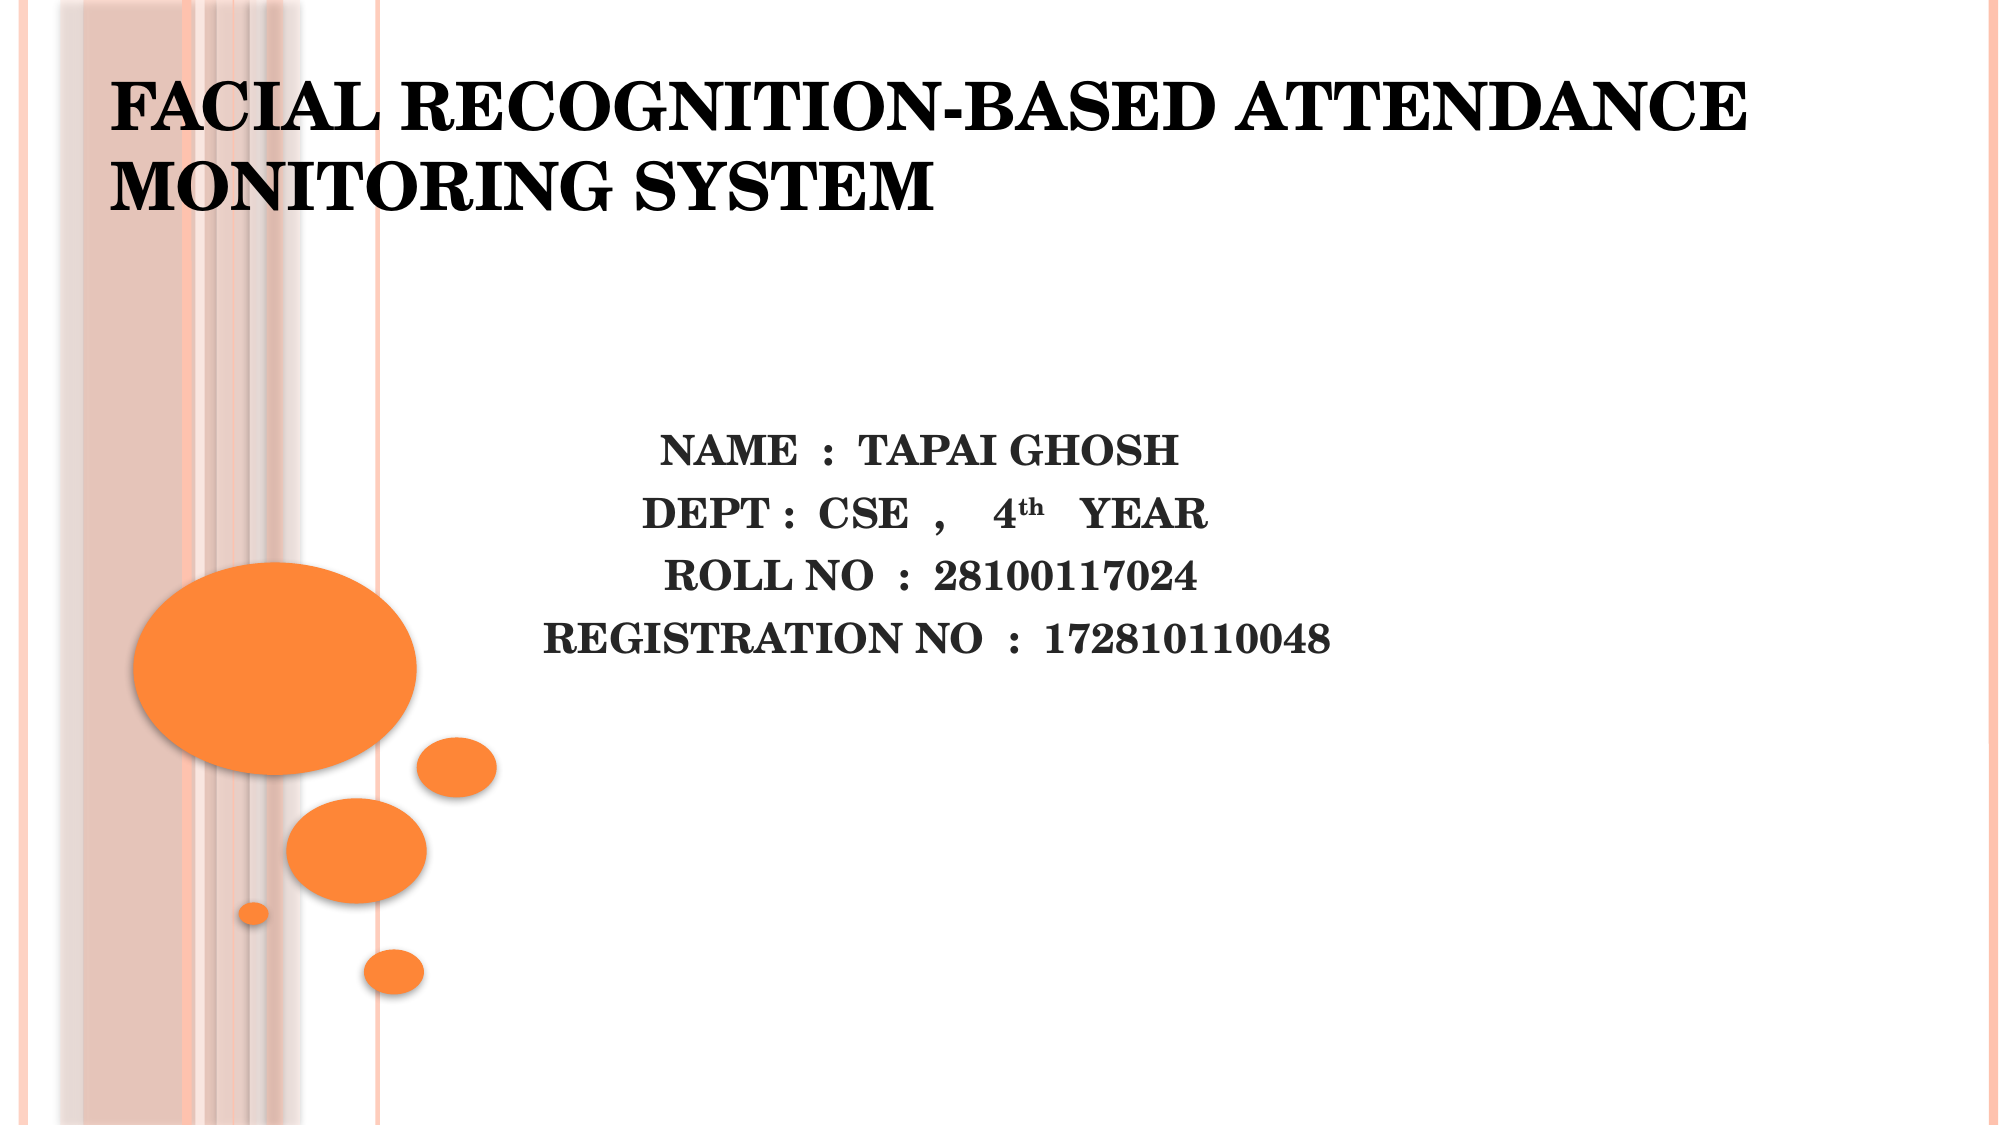

# FACIAL RECOGNITION-BASED ATTENDANCE MONITORING SYSTEM
NAME  :  TAPAI GHOSH
 DEPT :  CSE  ,    4th   YEAR
  ROLL NO  :  28100117024
   REGISTRATION NO  :  172810110048